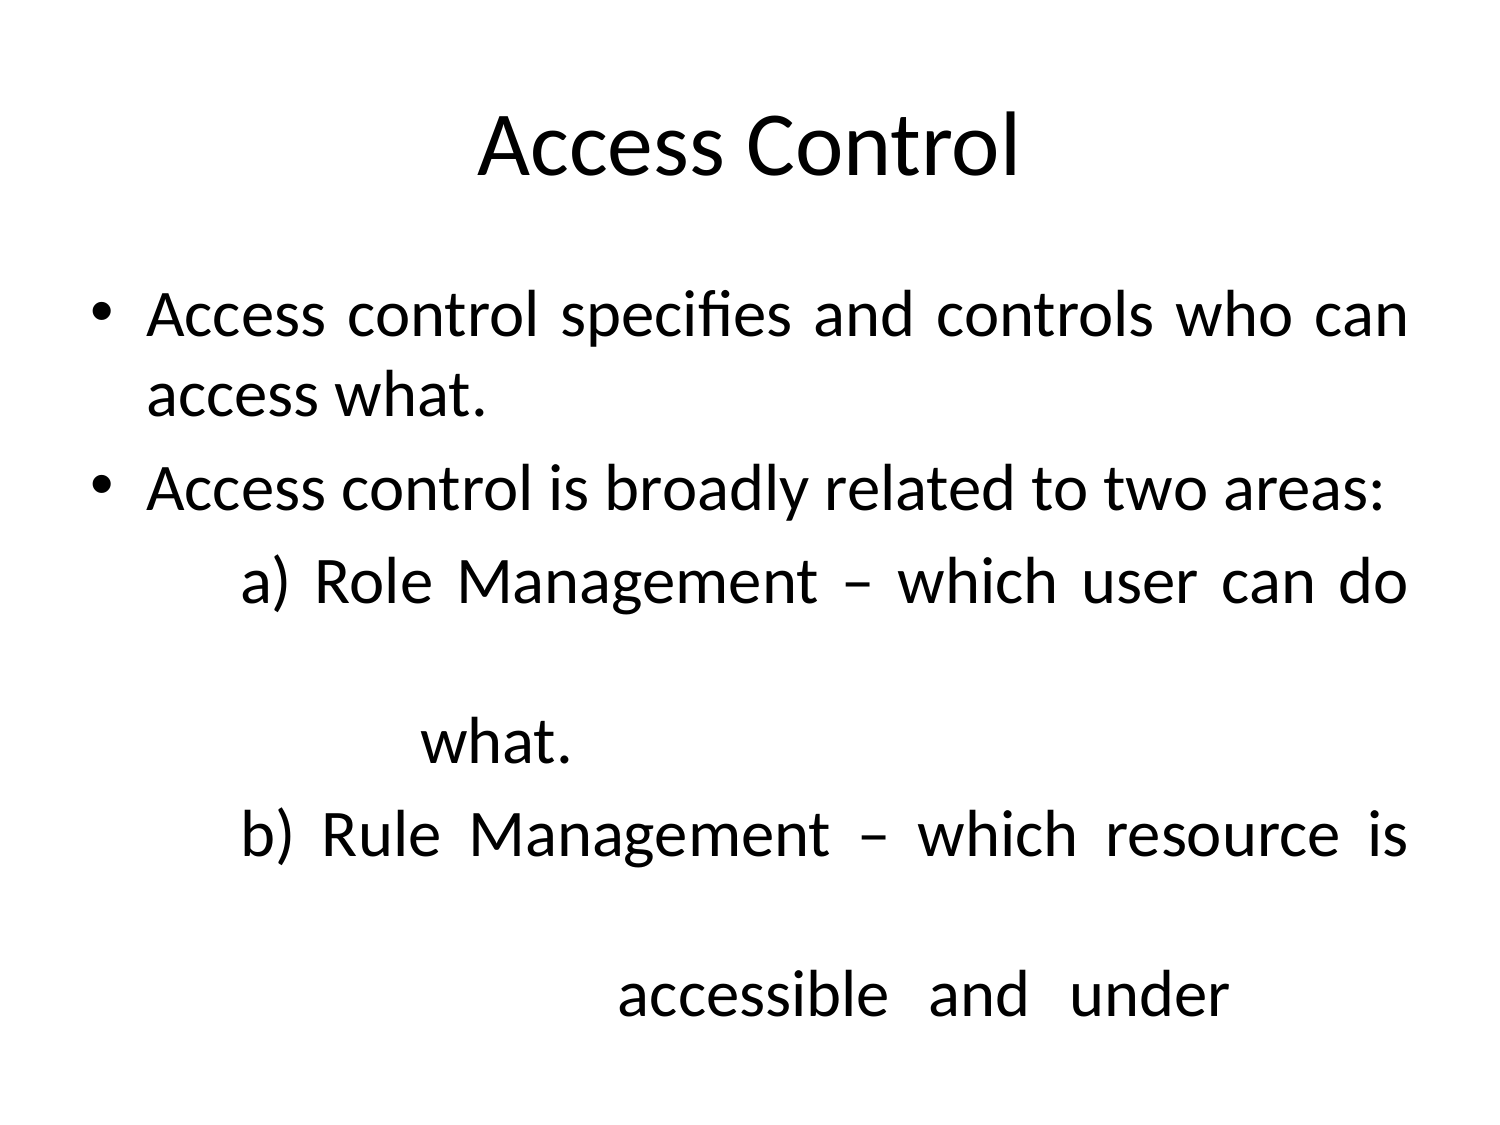

# Access Control
Access control specifies and controls who can access what.
Access control is broadly related to two areas:
	a) Role Management – which user can do 										  what.
	b) Rule Management – which resource is 											  accessible and under 									  what circumstances.